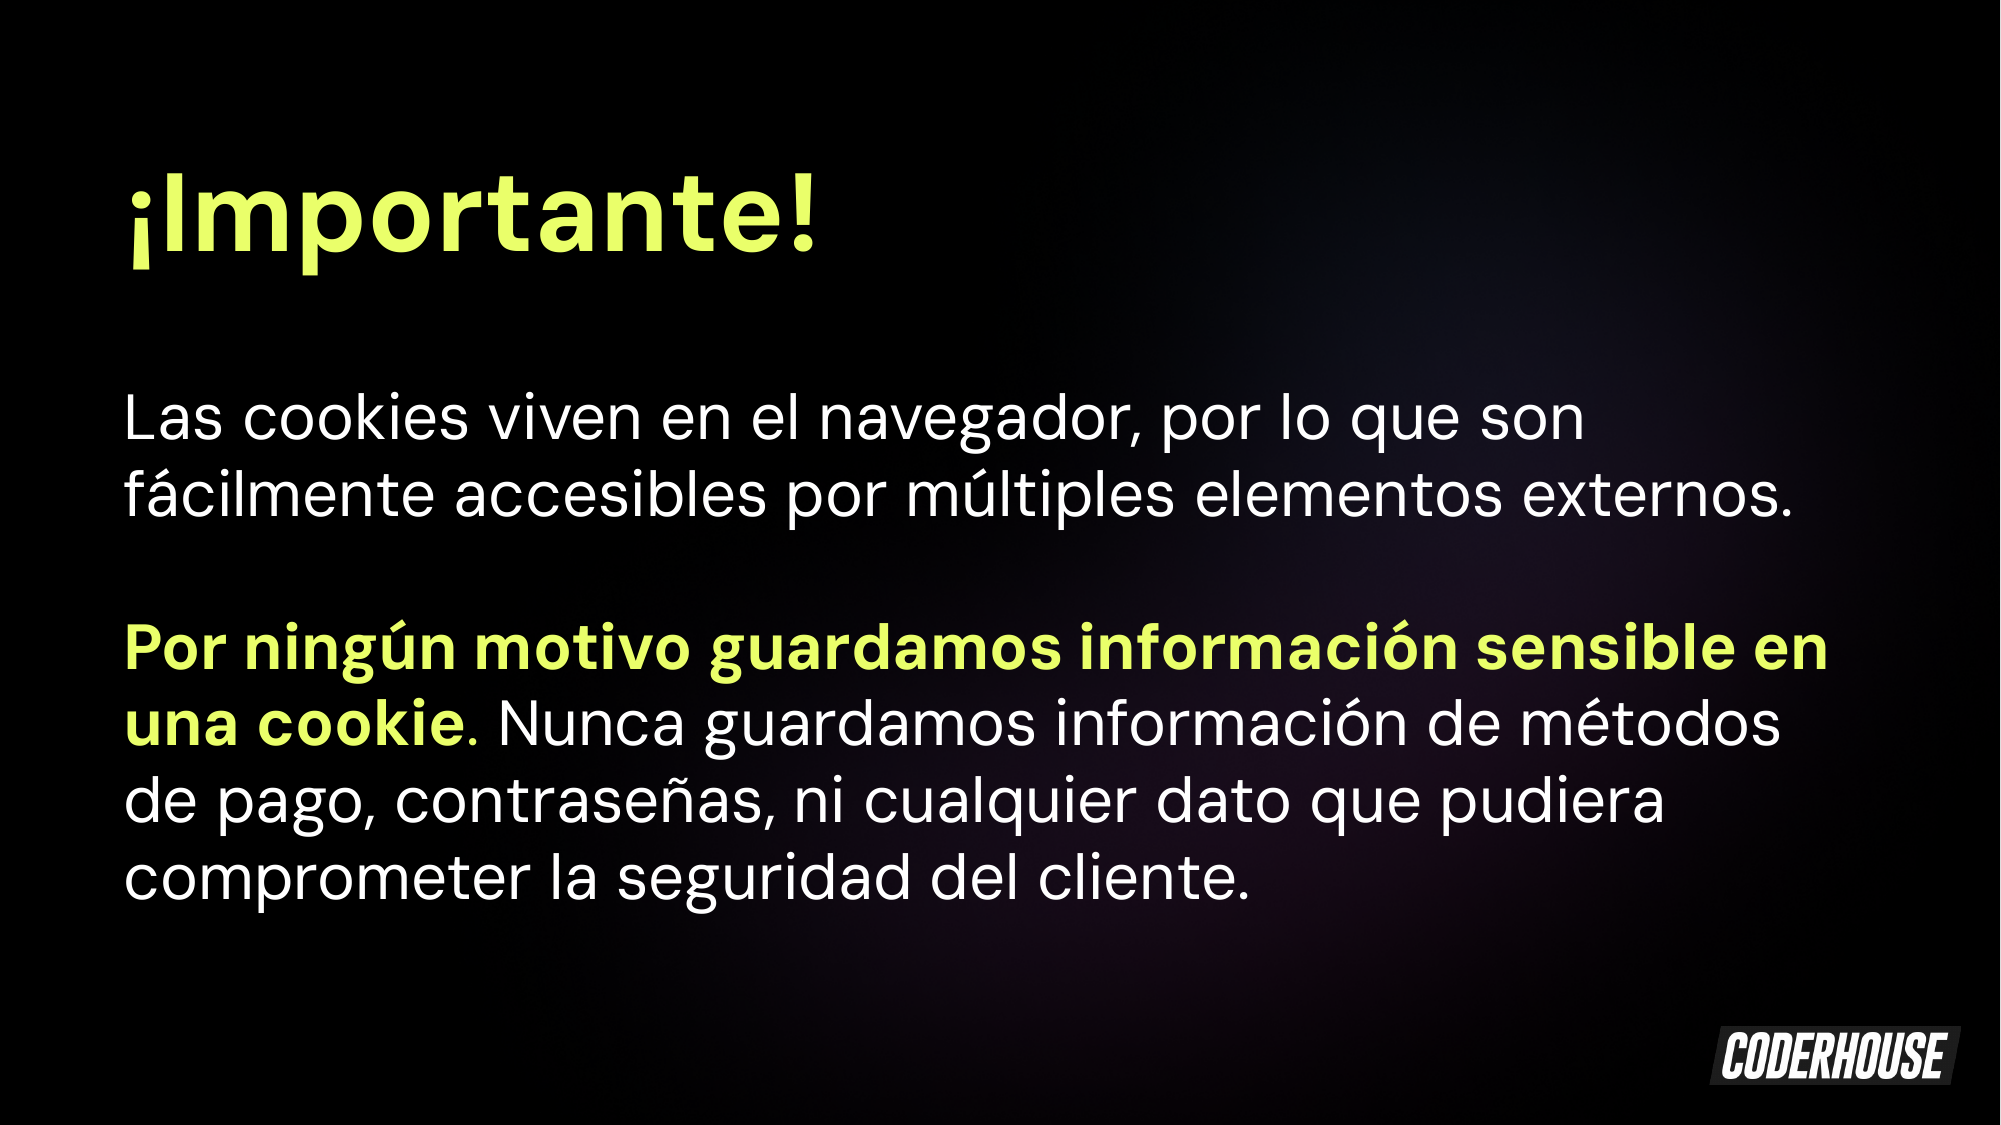

¡Importante!
Las cookies viven en el navegador, por lo que son fácilmente accesibles por múltiples elementos externos.

Por ningún motivo guardamos información sensible en una cookie. Nunca guardamos información de métodos de pago, contraseñas, ni cualquier dato que pudiera comprometer la seguridad del cliente.